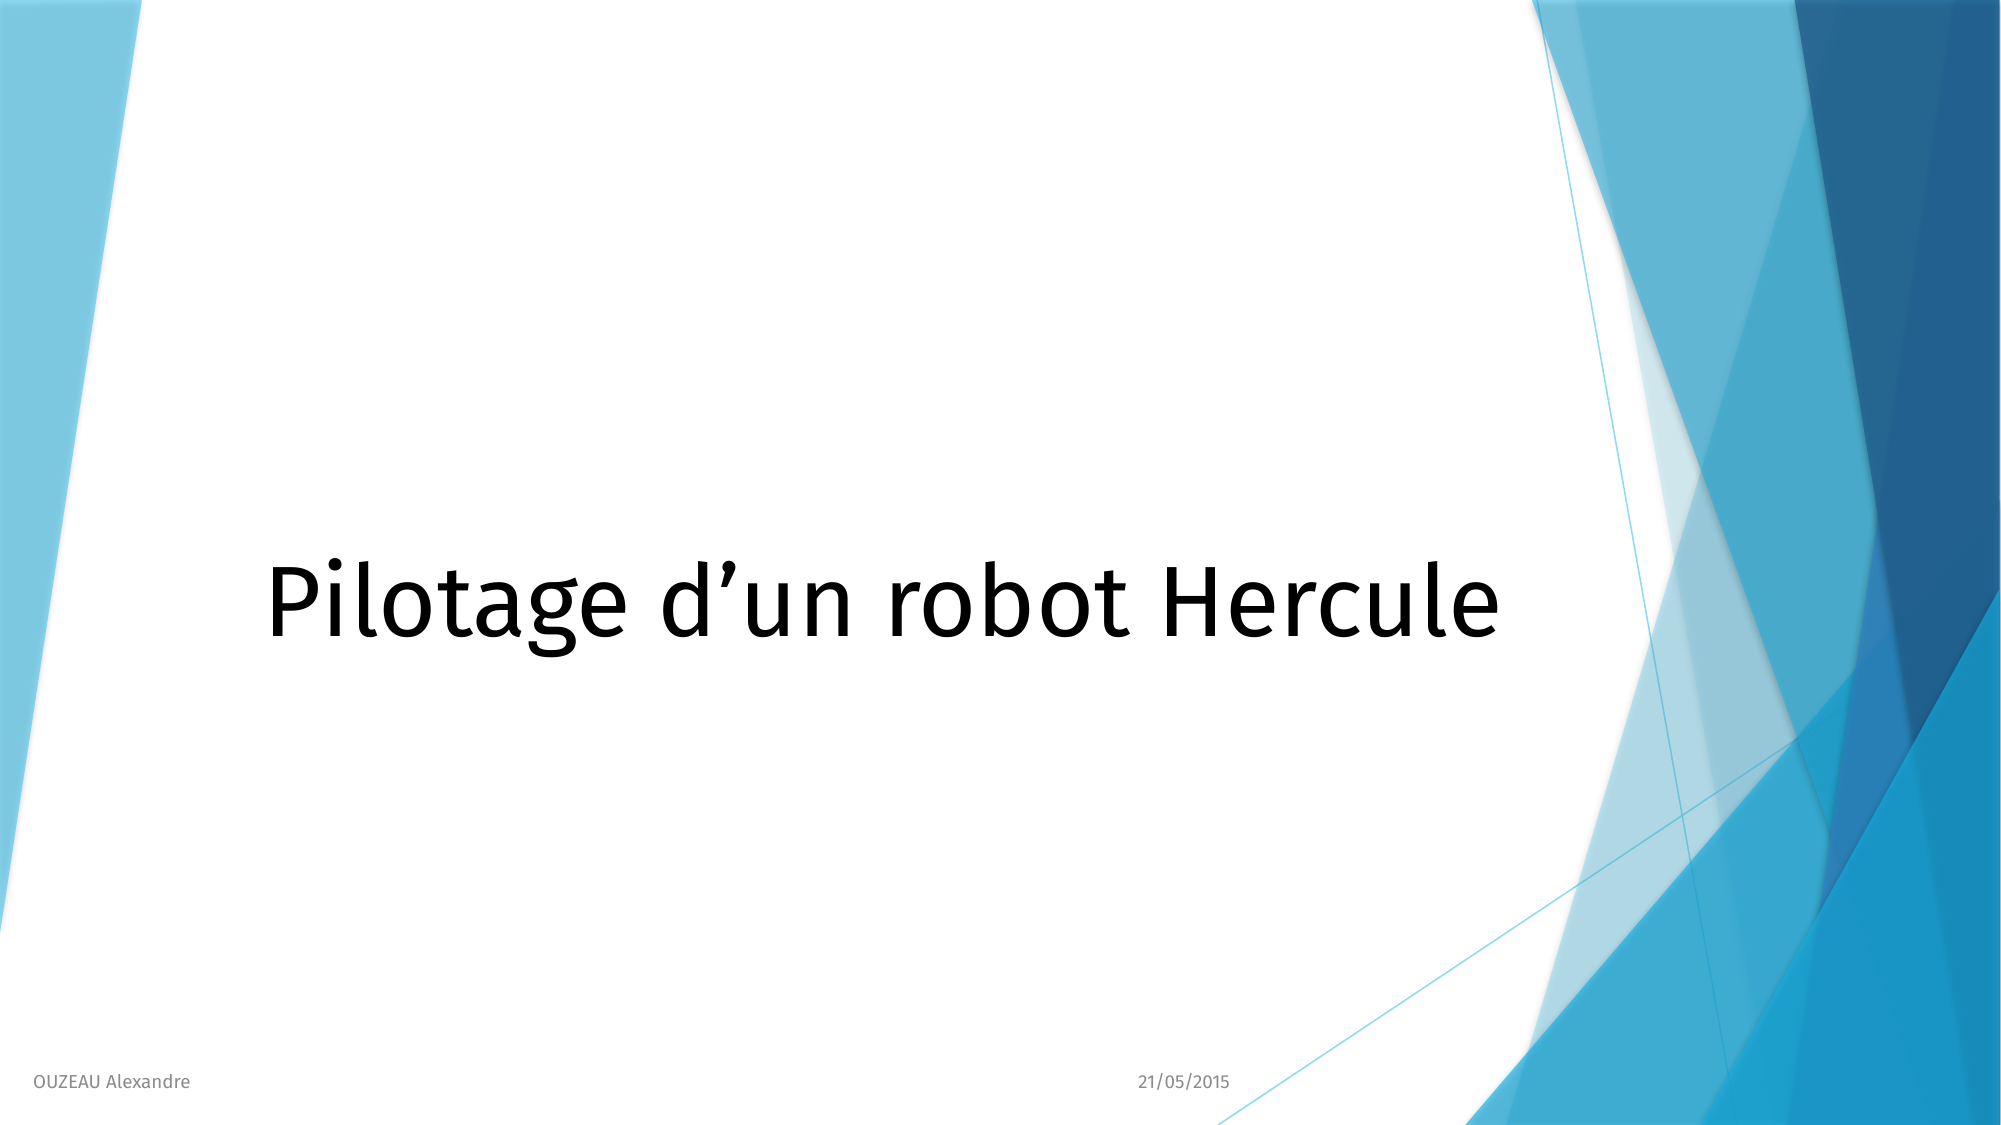

# Pilotage d’un robot Hercule
OUZEAU Alexandre
21/05/2015